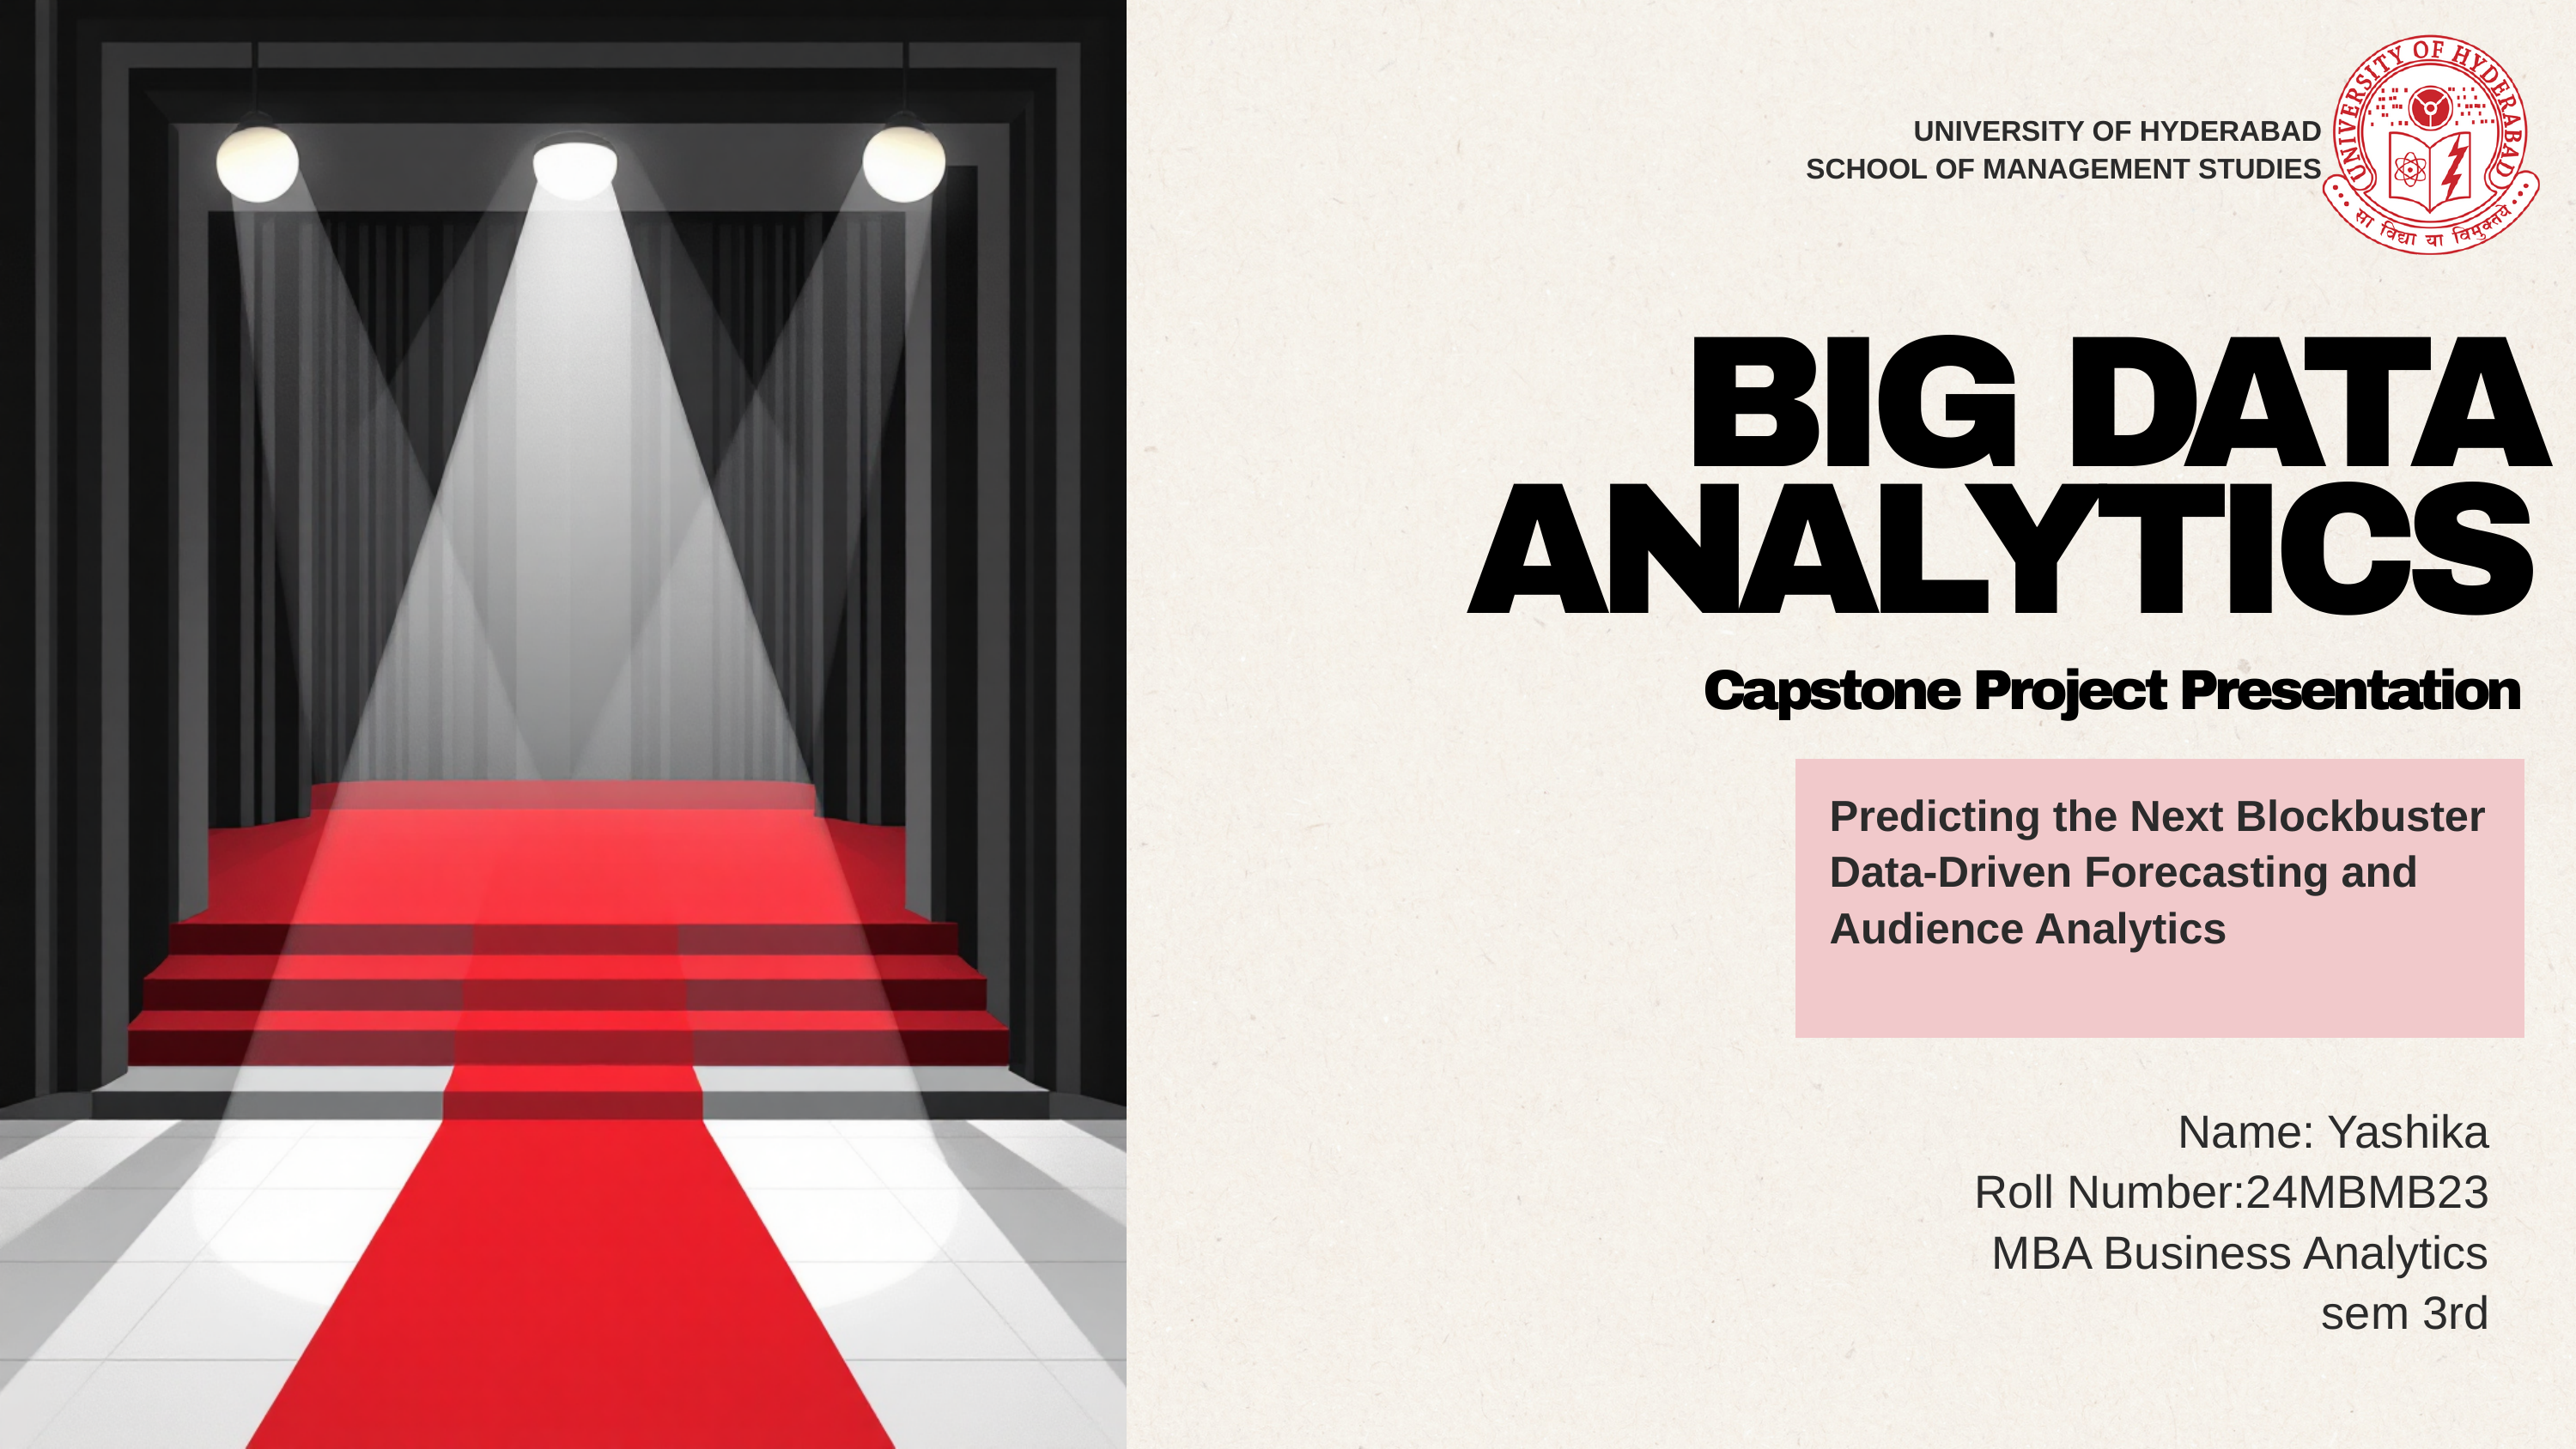

UNIVERSITY OF HYDERABAD
SCHOOL OF MANAGEMENT STUDIES
BIG DATA ANALYTICS
Capstone Project Presentation

Predicting the Next Blockbuster
Data-Driven Forecasting and Audience Analytics

 Name: Yashika
Roll Number:24MBMB23
MBA Business Analytics
sem 3rd